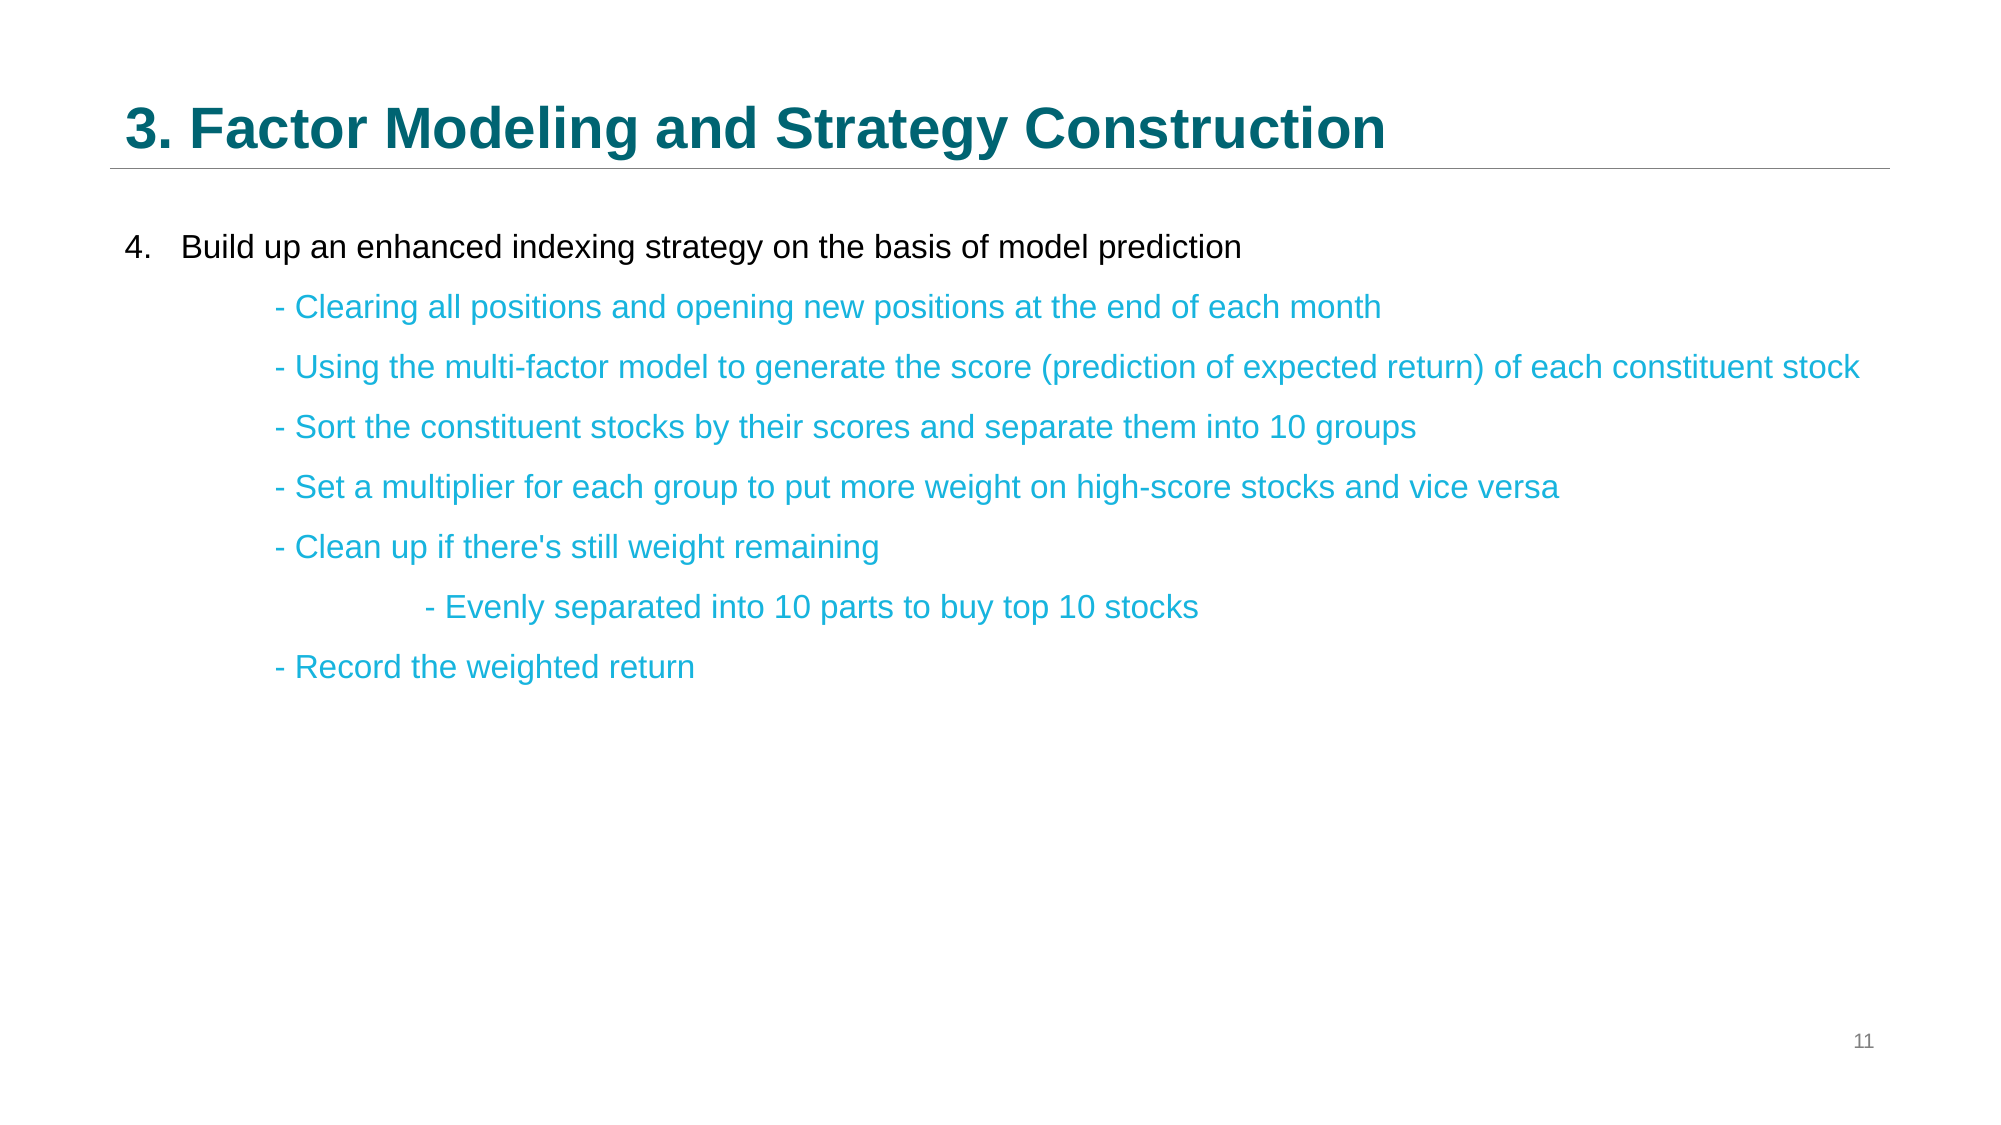

# 3. Factor Modeling and Strategy Construction
Build up an enhanced indexing strategy on the basis of model prediction
	- Clearing all positions and opening new positions at the end of each month
	- Using the multi-factor model to generate the score (prediction of expected return) of each constituent stock
	- Sort the constituent stocks by their scores and separate them into 10 groups
	- Set a multiplier for each group to put more weight on high-score stocks and vice versa
	- Clean up if there's still weight remaining
		- Evenly separated into 10 parts to buy top 10 stocks
	- Record the weighted return
11